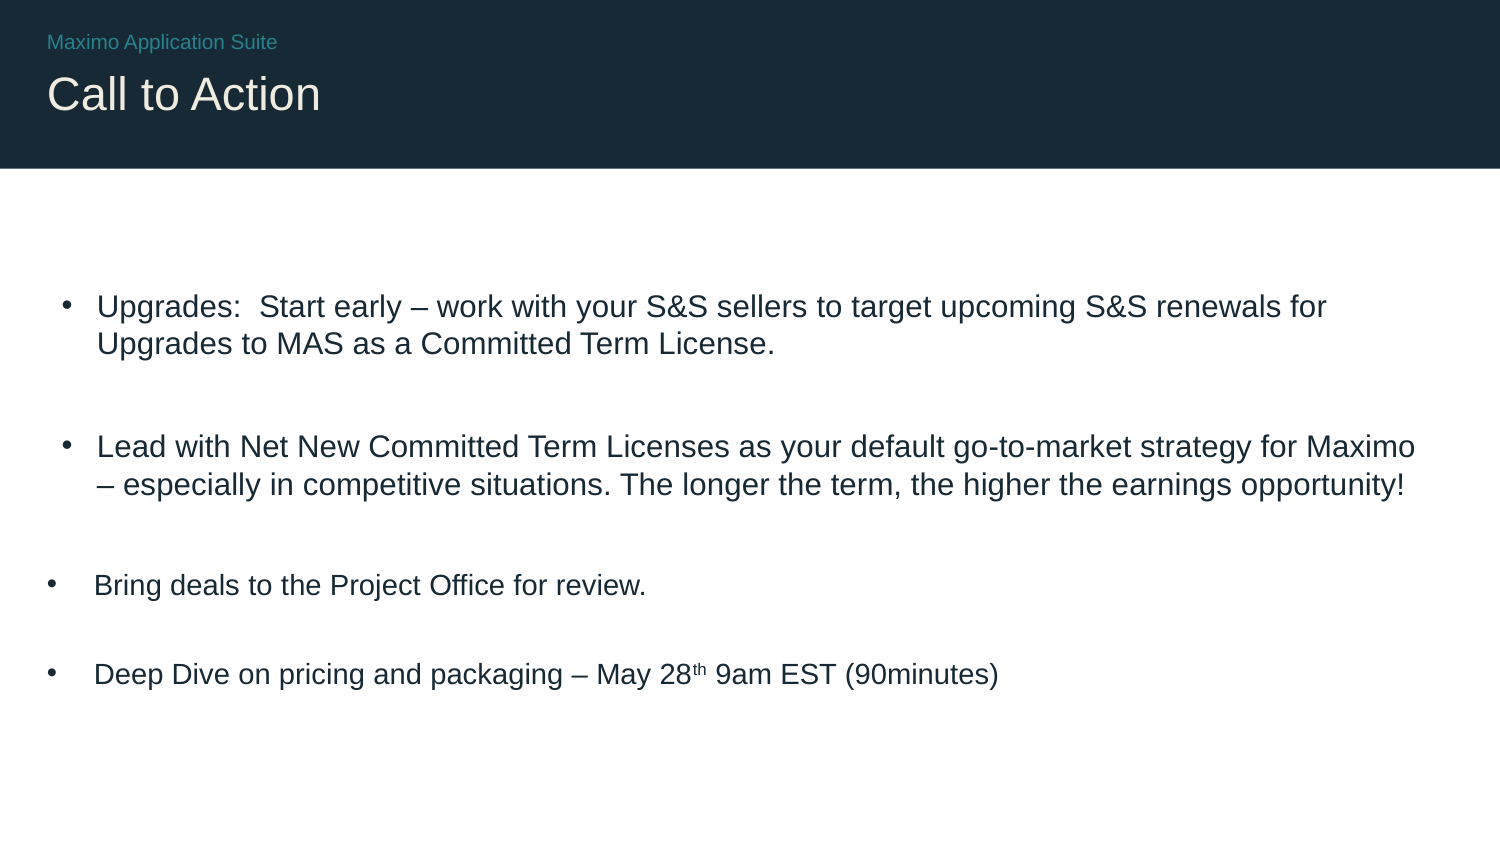

Maximo Application Suite
# Call to Action

Bring deals to the Project Office for review.

Deep Dive on pricing and packaging – May 28th 9am EST (90minutes)

Upgrades:  Start early – work with your S&S sellers to target upcoming S&S renewals for Upgrades to MAS as a Committed Term License.

Lead with Net New Committed Term Licenses as your default go-to-market strategy for Maximo  – especially in competitive situations. The longer the term, the higher the earnings opportunity!